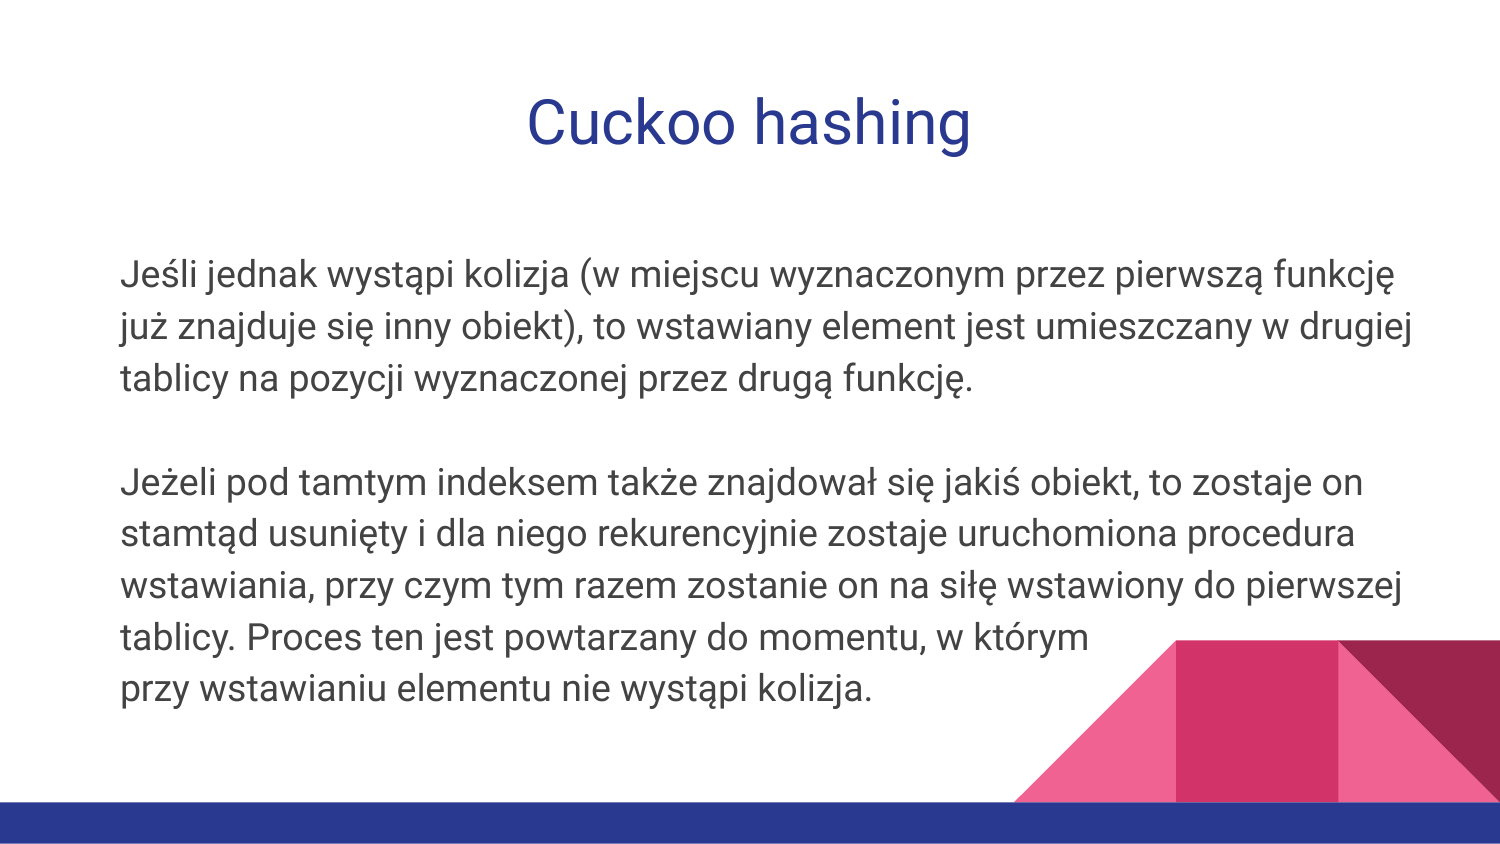

# Cuckoo hashing
Jeśli jednak wystąpi kolizja (w miejscu wyznaczonym przez pierwszą funkcję już znajduje się inny obiekt), to wstawiany element jest umieszczany w drugiej tablicy na pozycji wyznaczonej przez drugą funkcję.
Jeżeli pod tamtym indeksem także znajdował się jakiś obiekt, to zostaje on stamtąd usunięty i dla niego rekurencyjnie zostaje uruchomiona procedura wstawiania, przy czym tym razem zostanie on na siłę wstawiony do pierwszej tablicy. Proces ten jest powtarzany do momentu, w którym
przy wstawianiu elementu nie wystąpi kolizja.